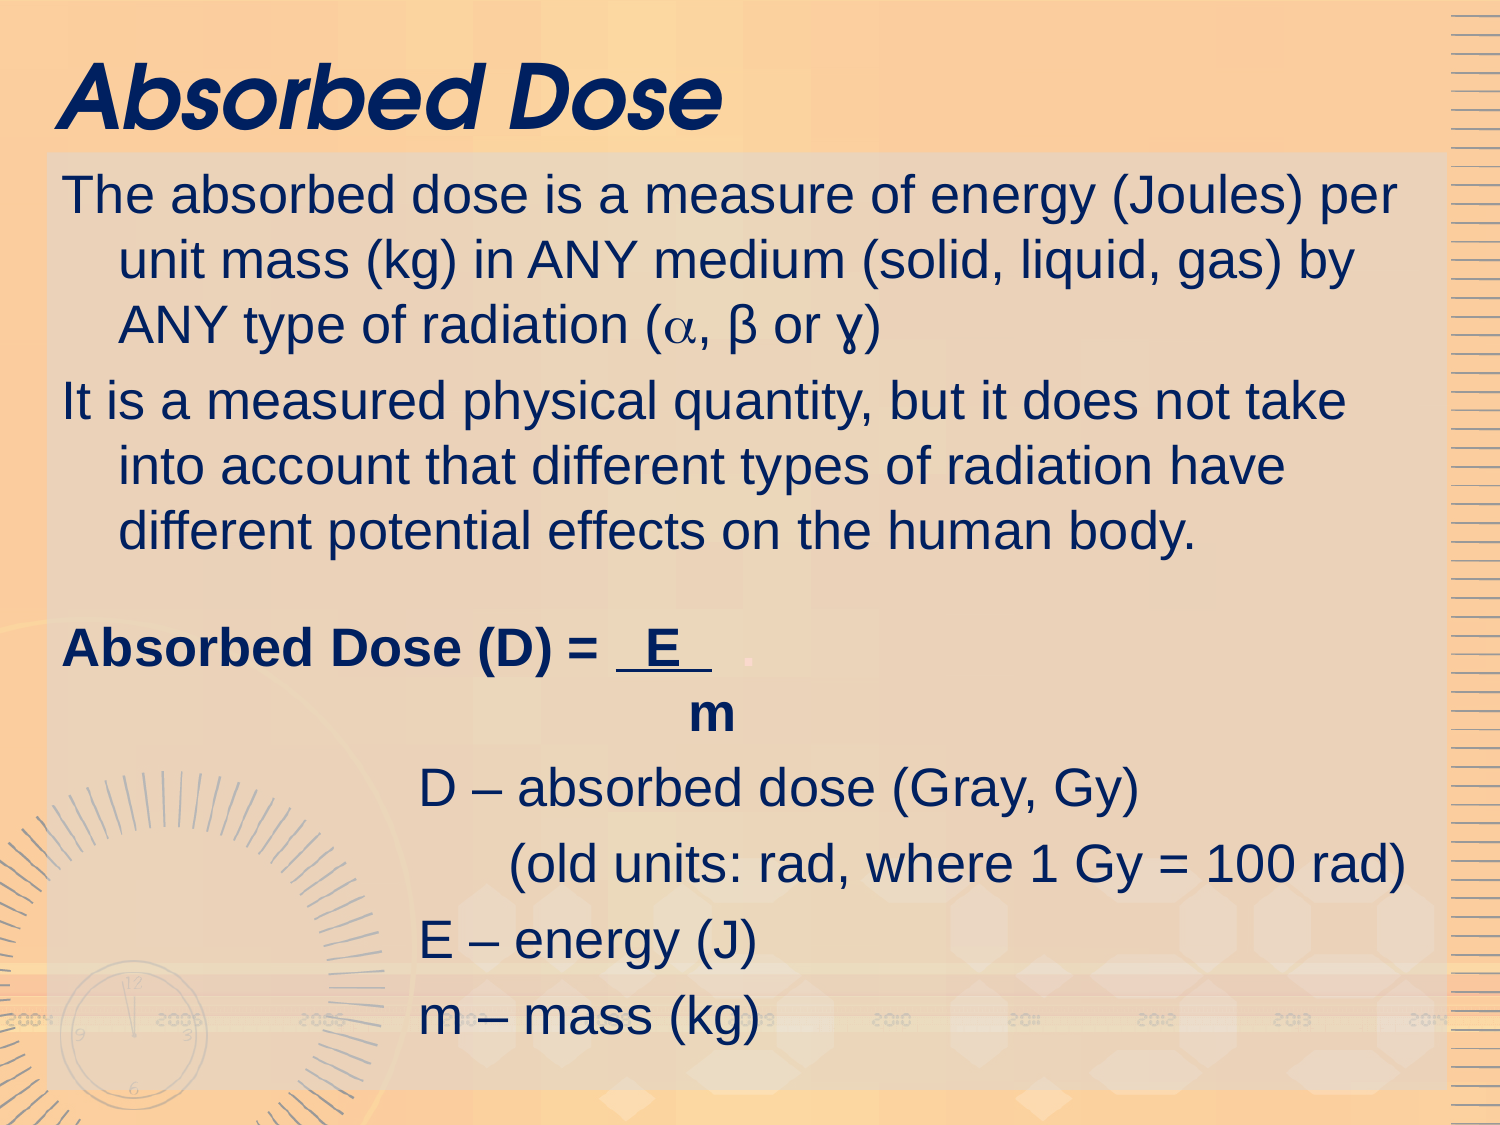

# Absorbed Dose
The absorbed dose is a measure of energy (Joules) per unit mass (kg) in ANY medium (solid, liquid, gas) by ANY type of radiation (α, β or ɣ)
It is a measured physical quantity, but it does not take into account that different types of radiation have different potential effects on the human body.

Absorbed Dose (D) =   E    .
				        m
 			D – absorbed dose (Gray, Gy)
			      (old units: rad, where 1 Gy = 100 rad)
			E – energy (J)
			m – mass (kg)